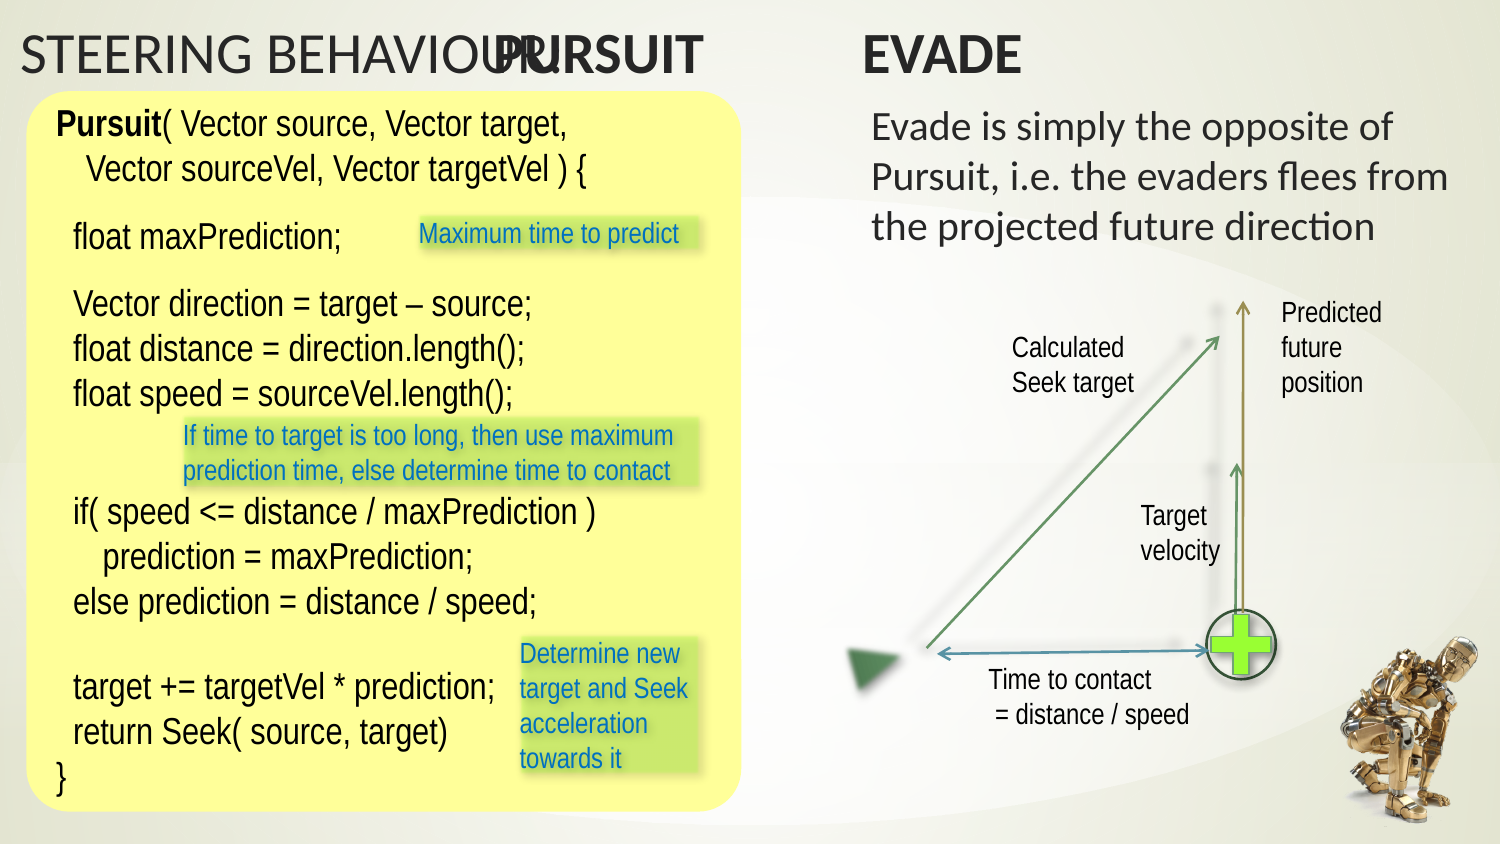

Pursuit
Evade
Pursuit( Vector source, Vector target,
	Vector sourceVel, Vector targetVel ) {

  float maxPrediction;

  Vector direction = target – source;
  float distance = direction.length();
  float speed = sourceVel.length();

  if( speed <= distance / maxPrediction )
	  prediction = maxPrediction;
  else prediction = distance / speed;

  target += targetVel * prediction;
  return Seek( source, target)
}

Evade is simply the opposite of Pursuit, i.e. the evaders flees from the projected future direction

Maximum time to predict
Predicted future position
Calculated Seek target
If time to target is too long, then use maximum prediction time, else determine time to contact
Target velocity

Determine new target and Seek acceleration towards it
Time to contact
 = distance / speed